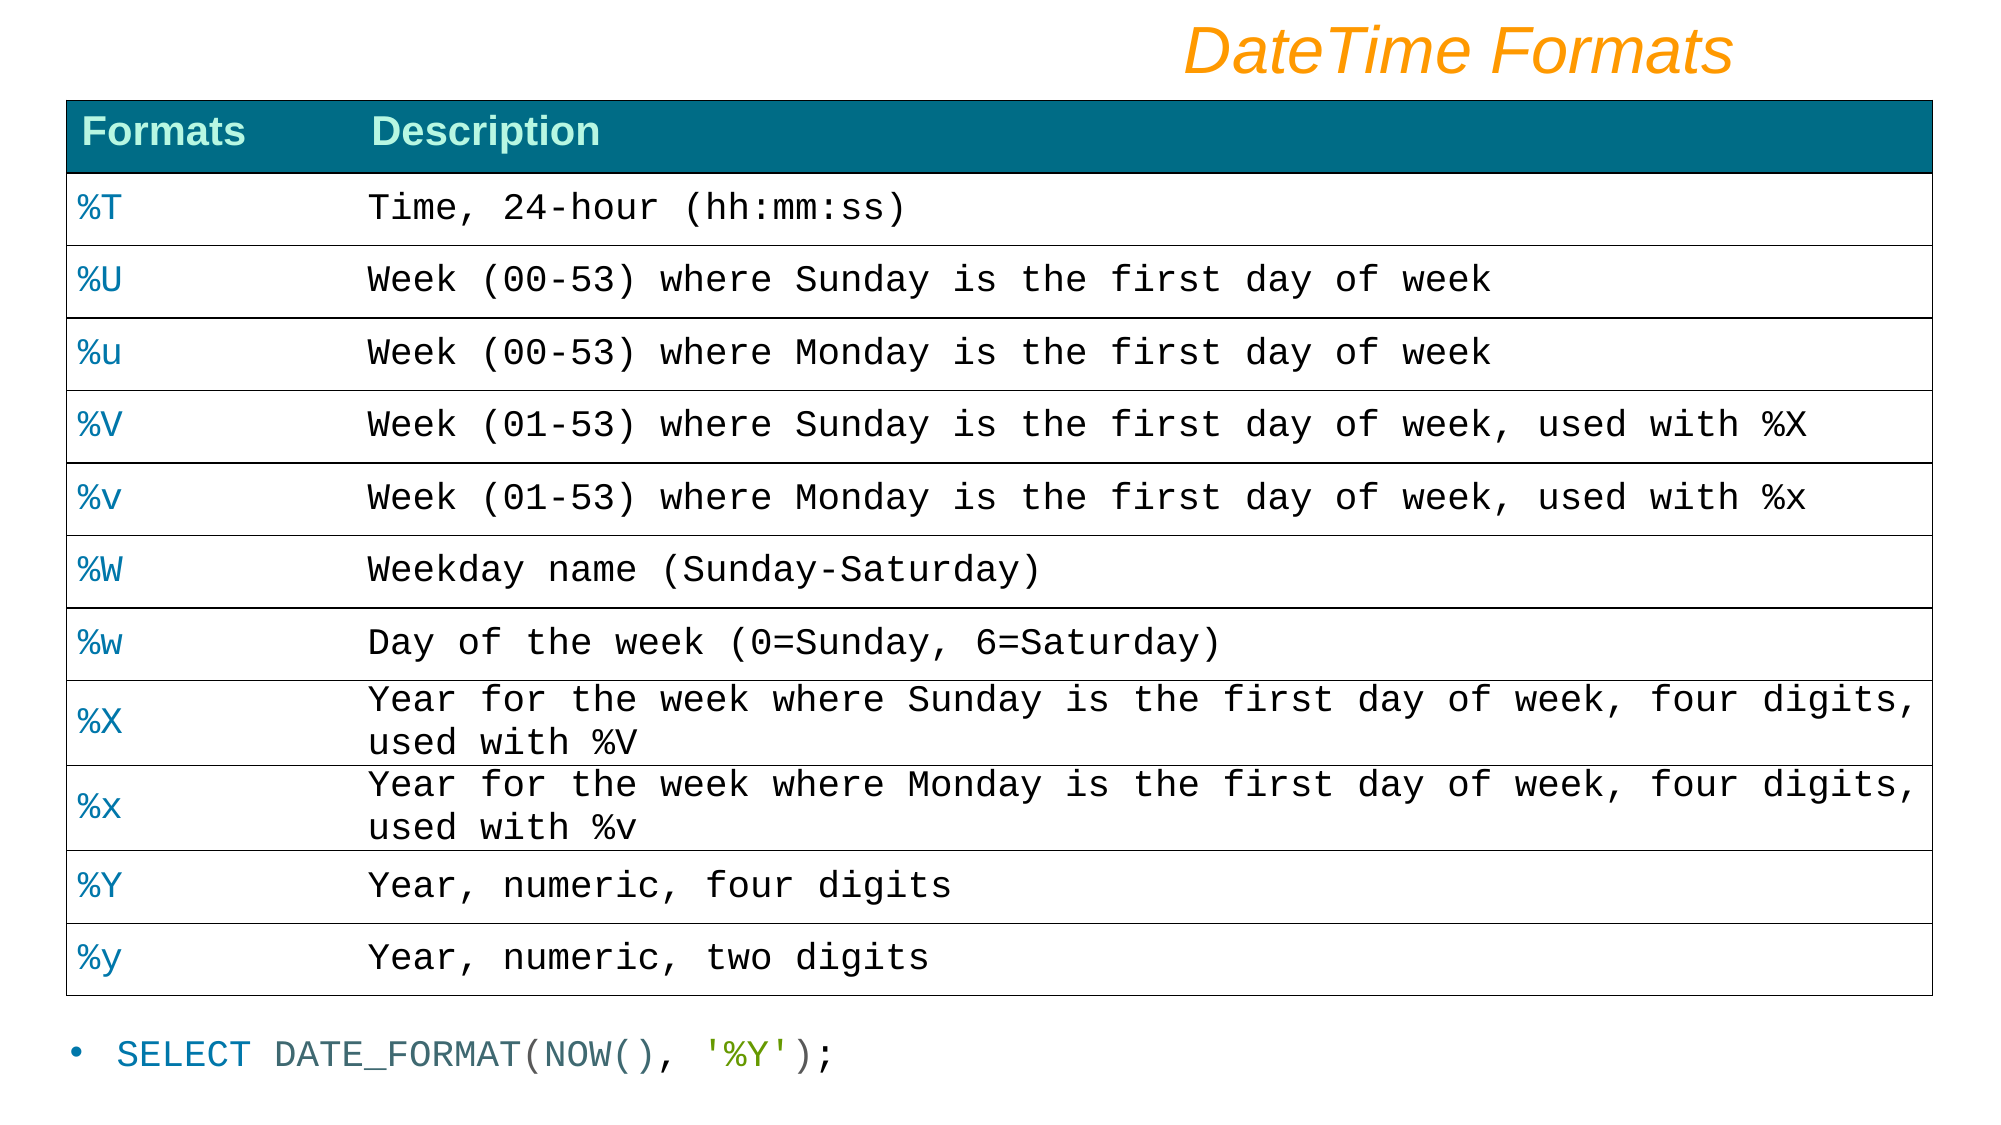

DateTime Formats
| Formats | Description |
| --- | --- |
| %T | Time, 24-hour (hh:mm:ss) |
| %U | Week (00-53) where Sunday is the first day of week |
| %u | Week (00-53) where Monday is the first day of week |
| %V | Week (01-53) where Sunday is the first day of week, used with %X |
| %v | Week (01-53) where Monday is the first day of week, used with %x |
| %W | Weekday name (Sunday-Saturday) |
| %w | Day of the week (0=Sunday, 6=Saturday) |
| %X | Year for the week where Sunday is the first day of week, four digits, used with %V |
| %x | Year for the week where Monday is the first day of week, four digits, used with %v |
| %Y | Year, numeric, four digits |
| %y | Year, numeric, two digits |
SELECT DATE_FORMAT(NOW(), '%Y');